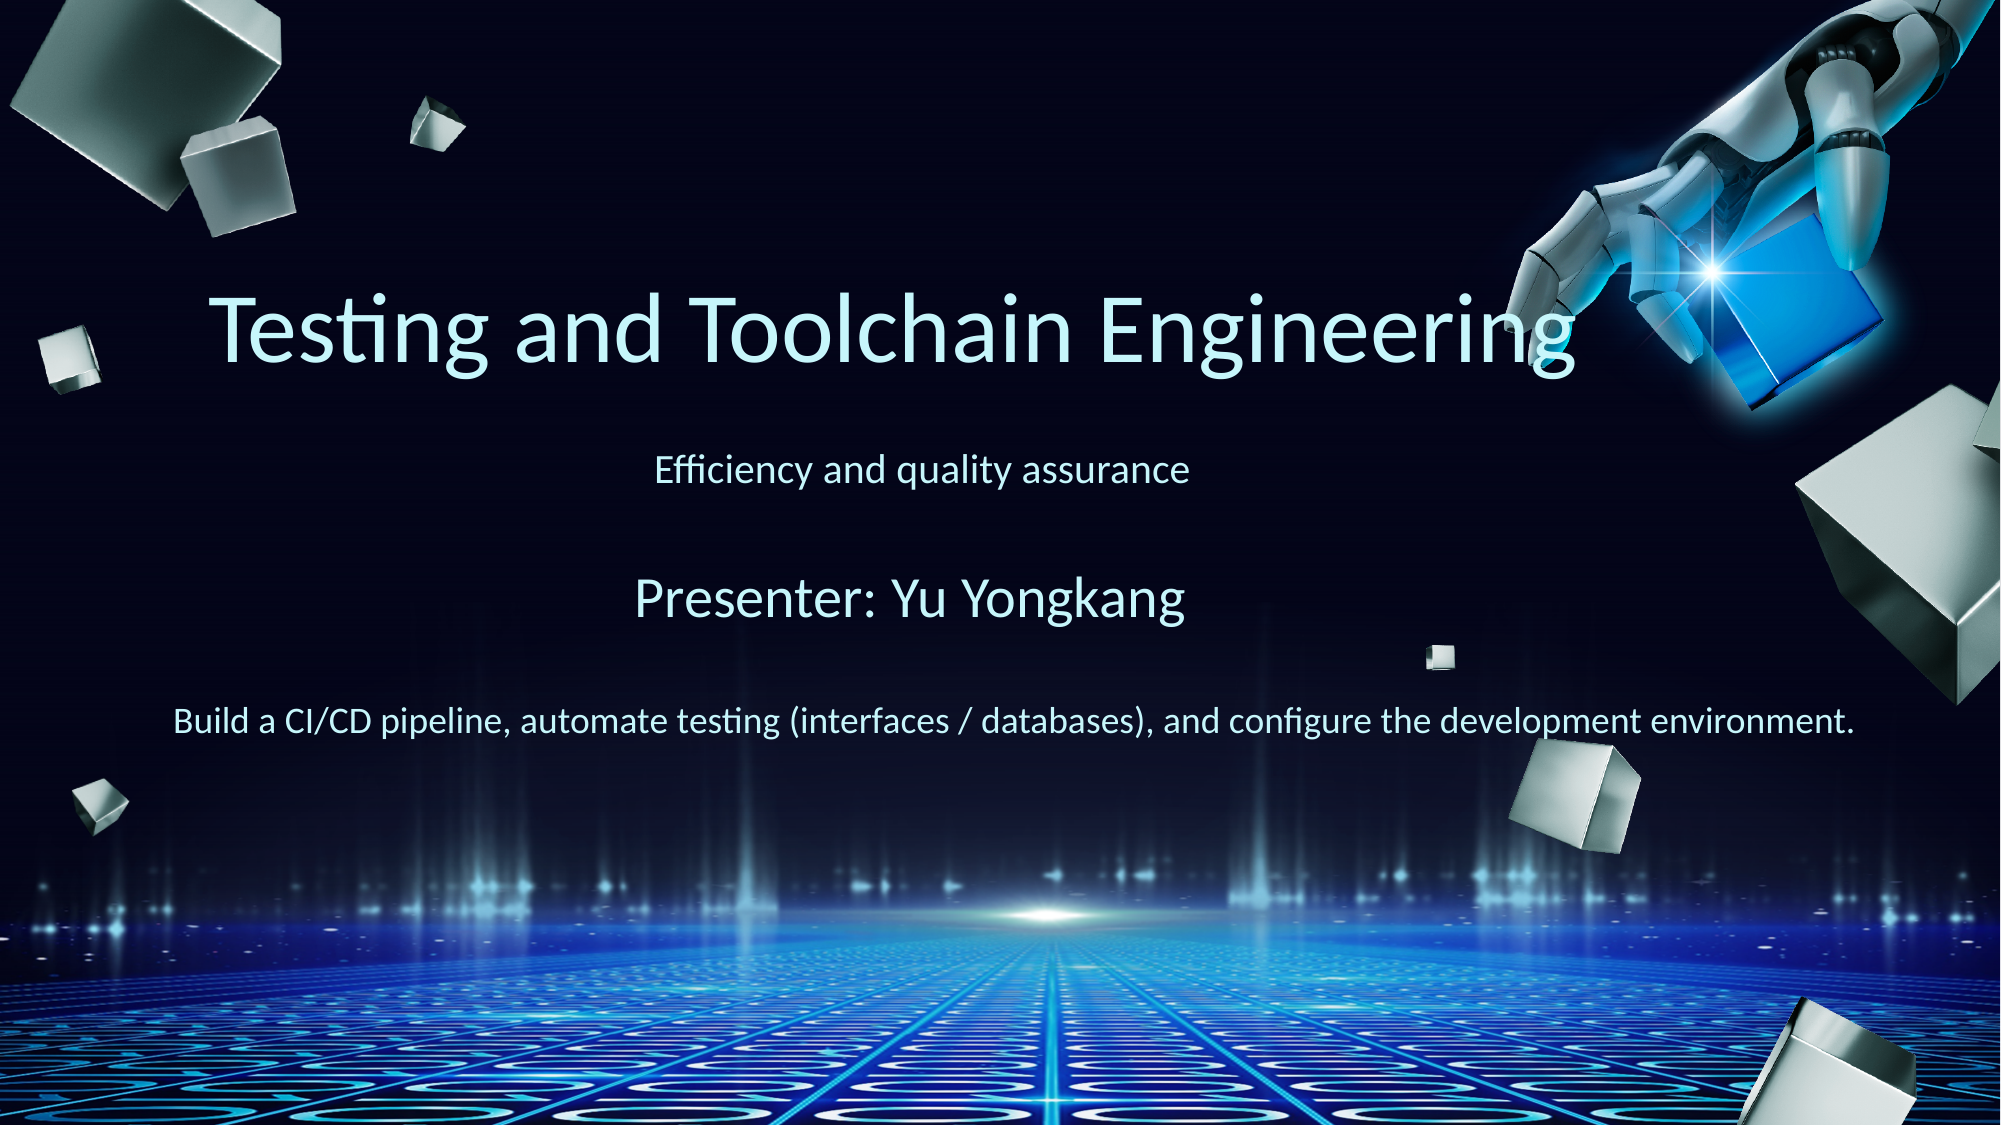

Testing and Toolchain Engineering
Efficiency and quality assurance
Presenter: Yu Yongkang
Build a CI/CD pipeline, automate testing (interfaces / databases), and configure the development environment.